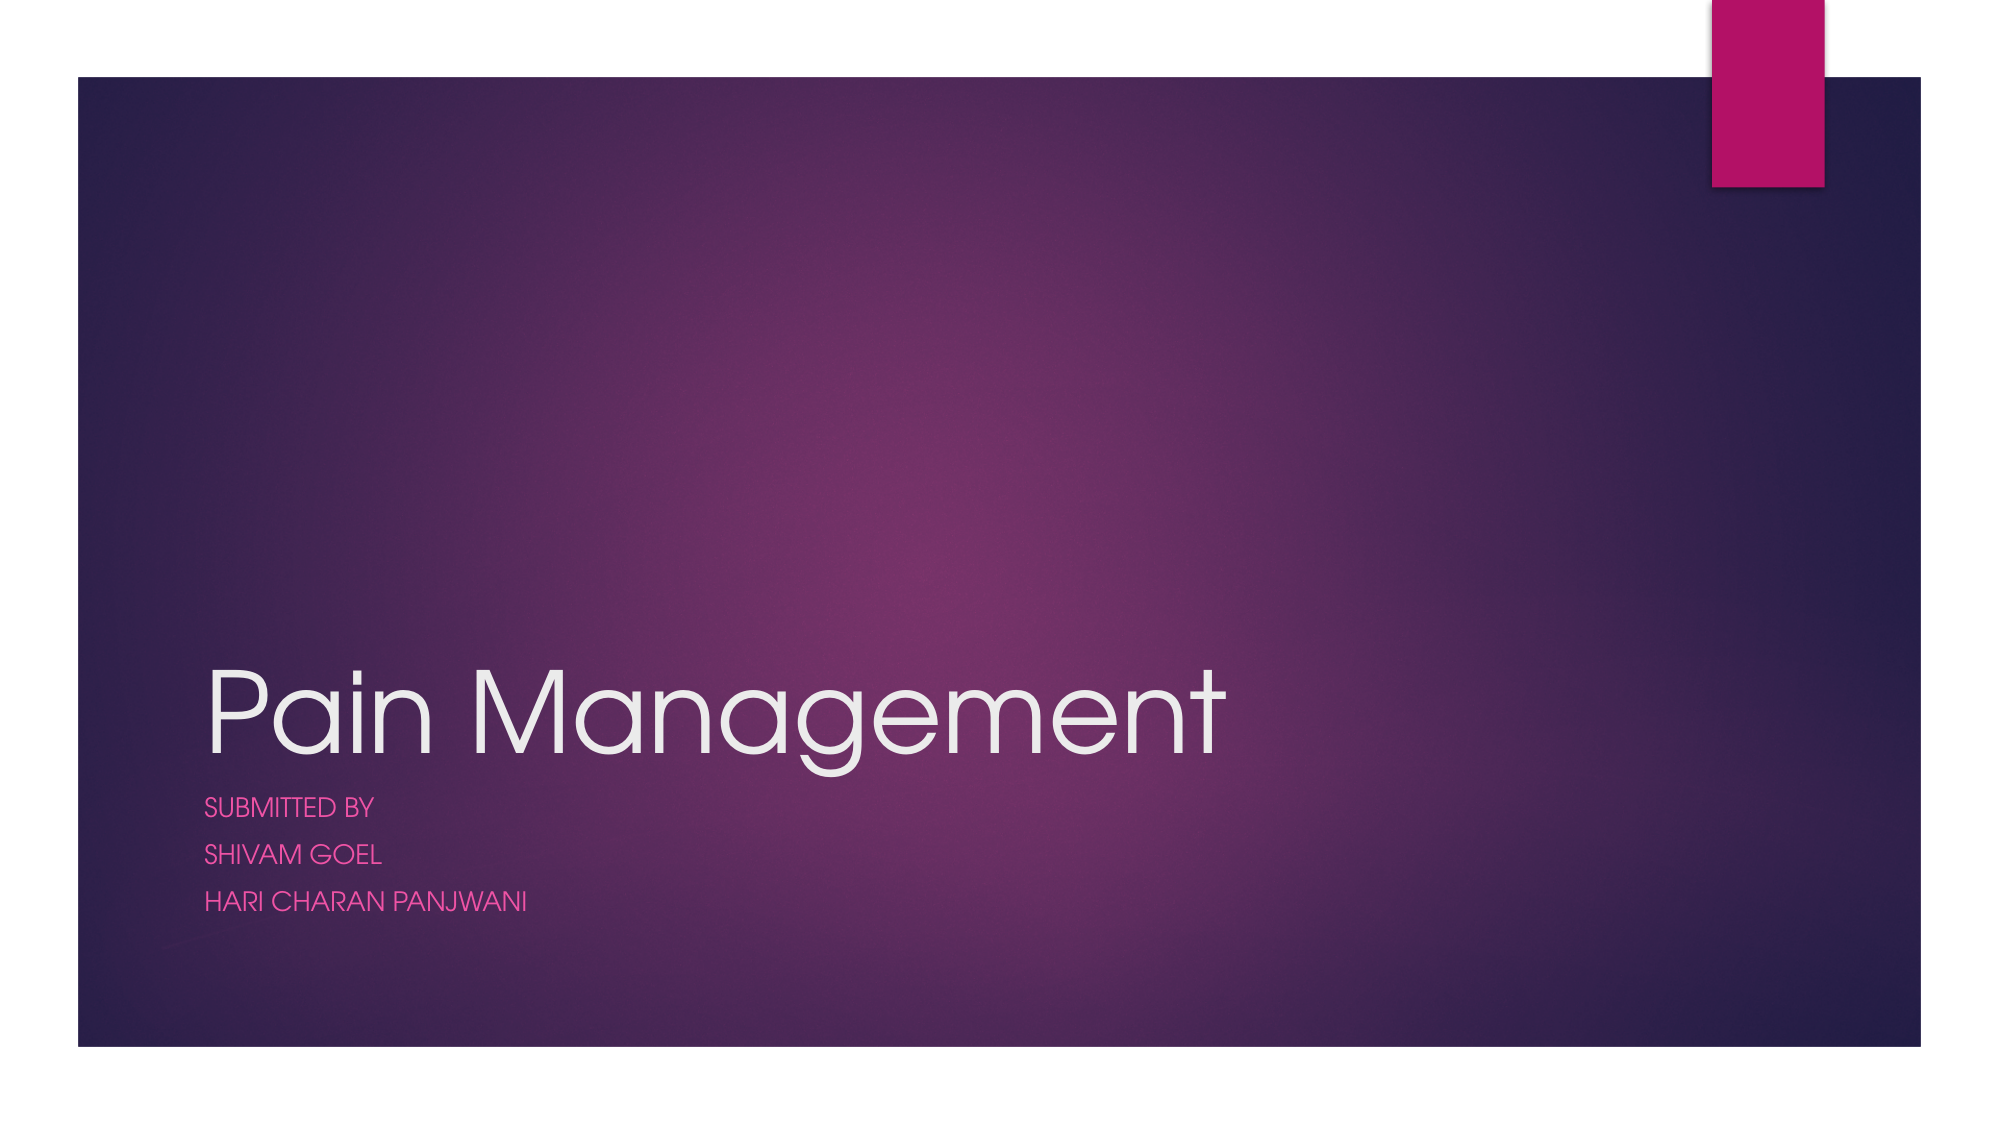

# Pain Management
Submitted By
Shivam Goel
Hari Charan Panjwani